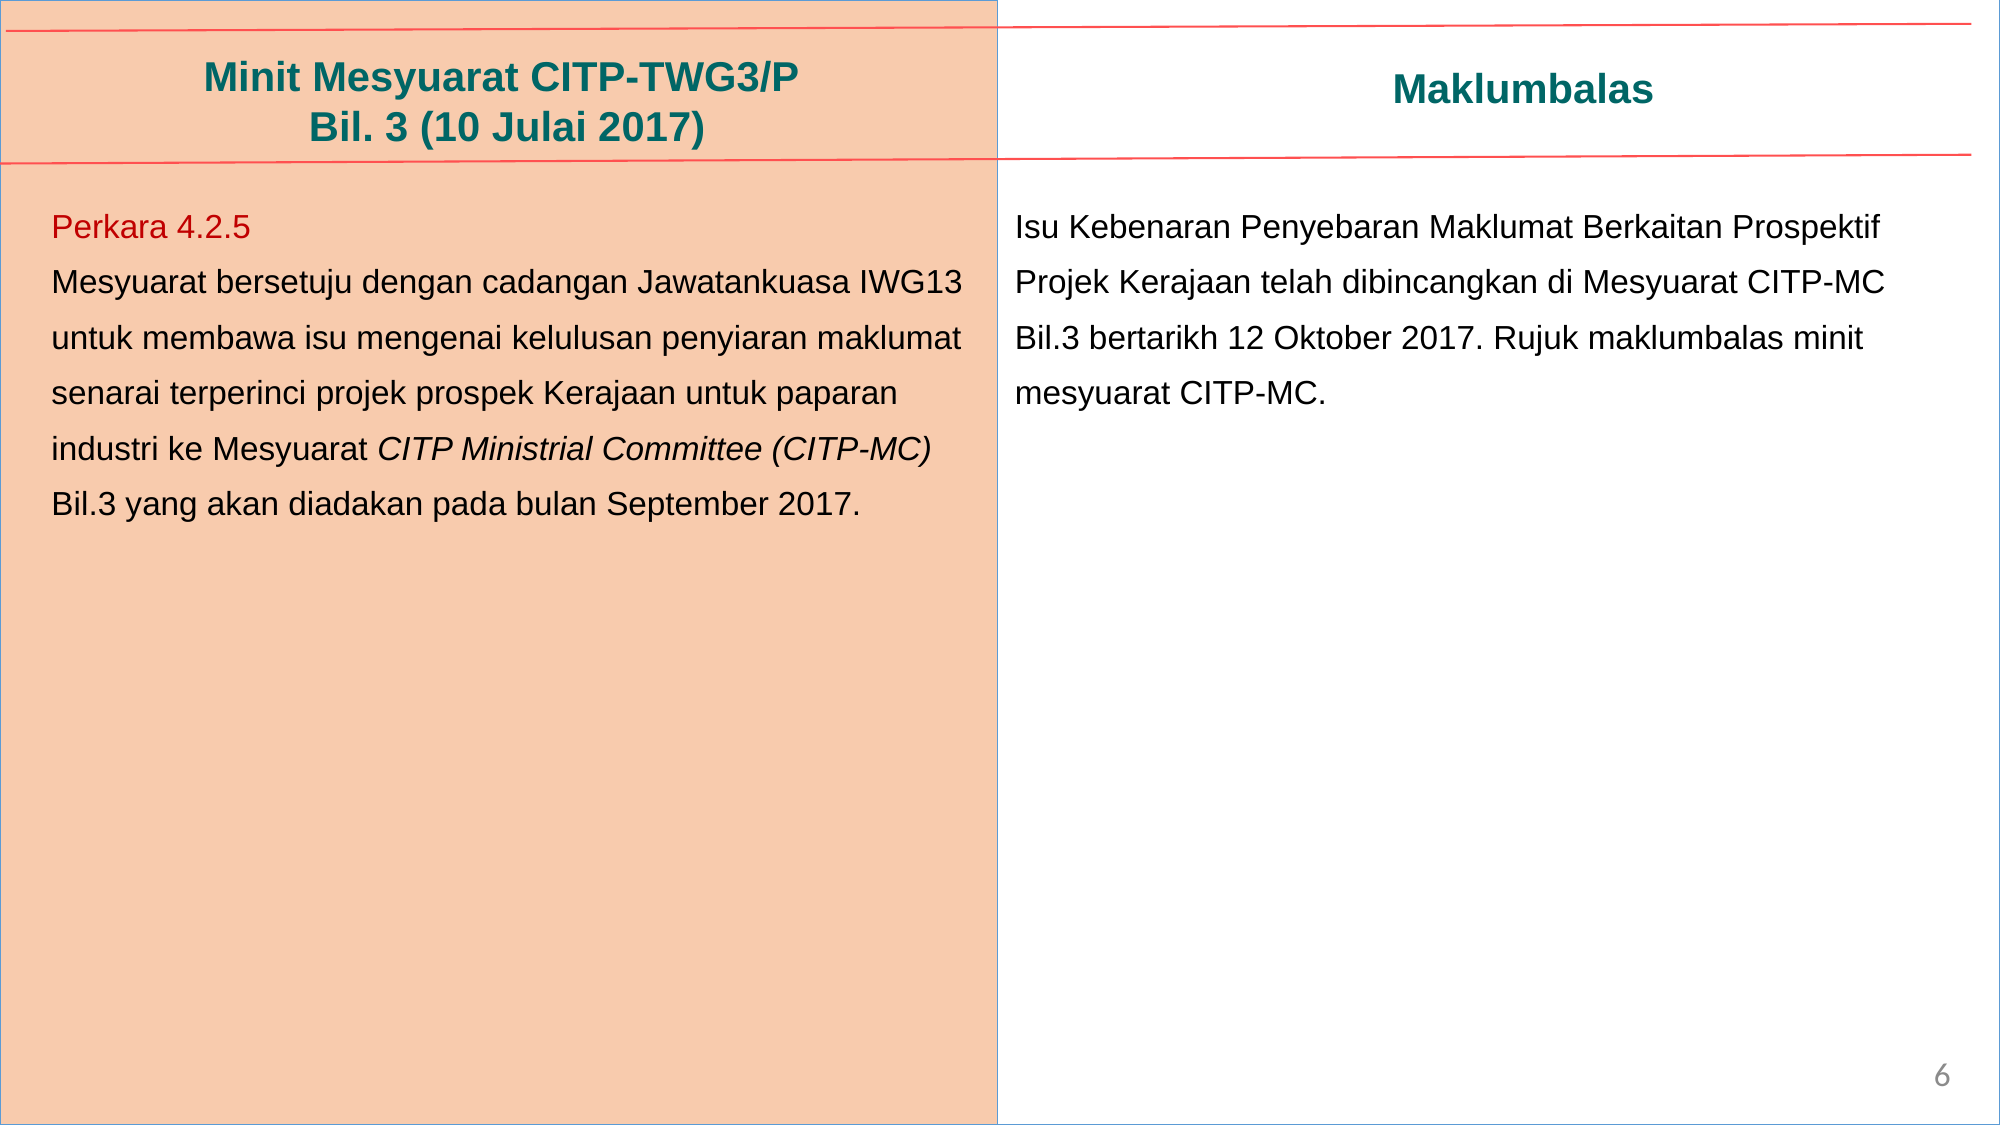

Minit Mesyuarat CITP-TWG3/P
 Bil. 3 (10 Julai 2017)

Maklumbalas
| Perkara 4.2.5 Mesyuarat bersetuju dengan cadangan Jawatankuasa IWG13 untuk membawa isu mengenai kelulusan penyiaran maklumat senarai terperinci projek prospek Kerajaan untuk paparan industri ke Mesyuarat CITP Ministrial Committee (CITP-MC) Bil.3 yang akan diadakan pada bulan September 2017. | Isu Kebenaran Penyebaran Maklumat Berkaitan Prospektif Projek Kerajaan telah dibincangkan di Mesyuarat CITP-MC Bil.3 bertarikh 12 Oktober 2017. Rujuk maklumbalas minit mesyuarat CITP-MC. |
| --- | --- |
6